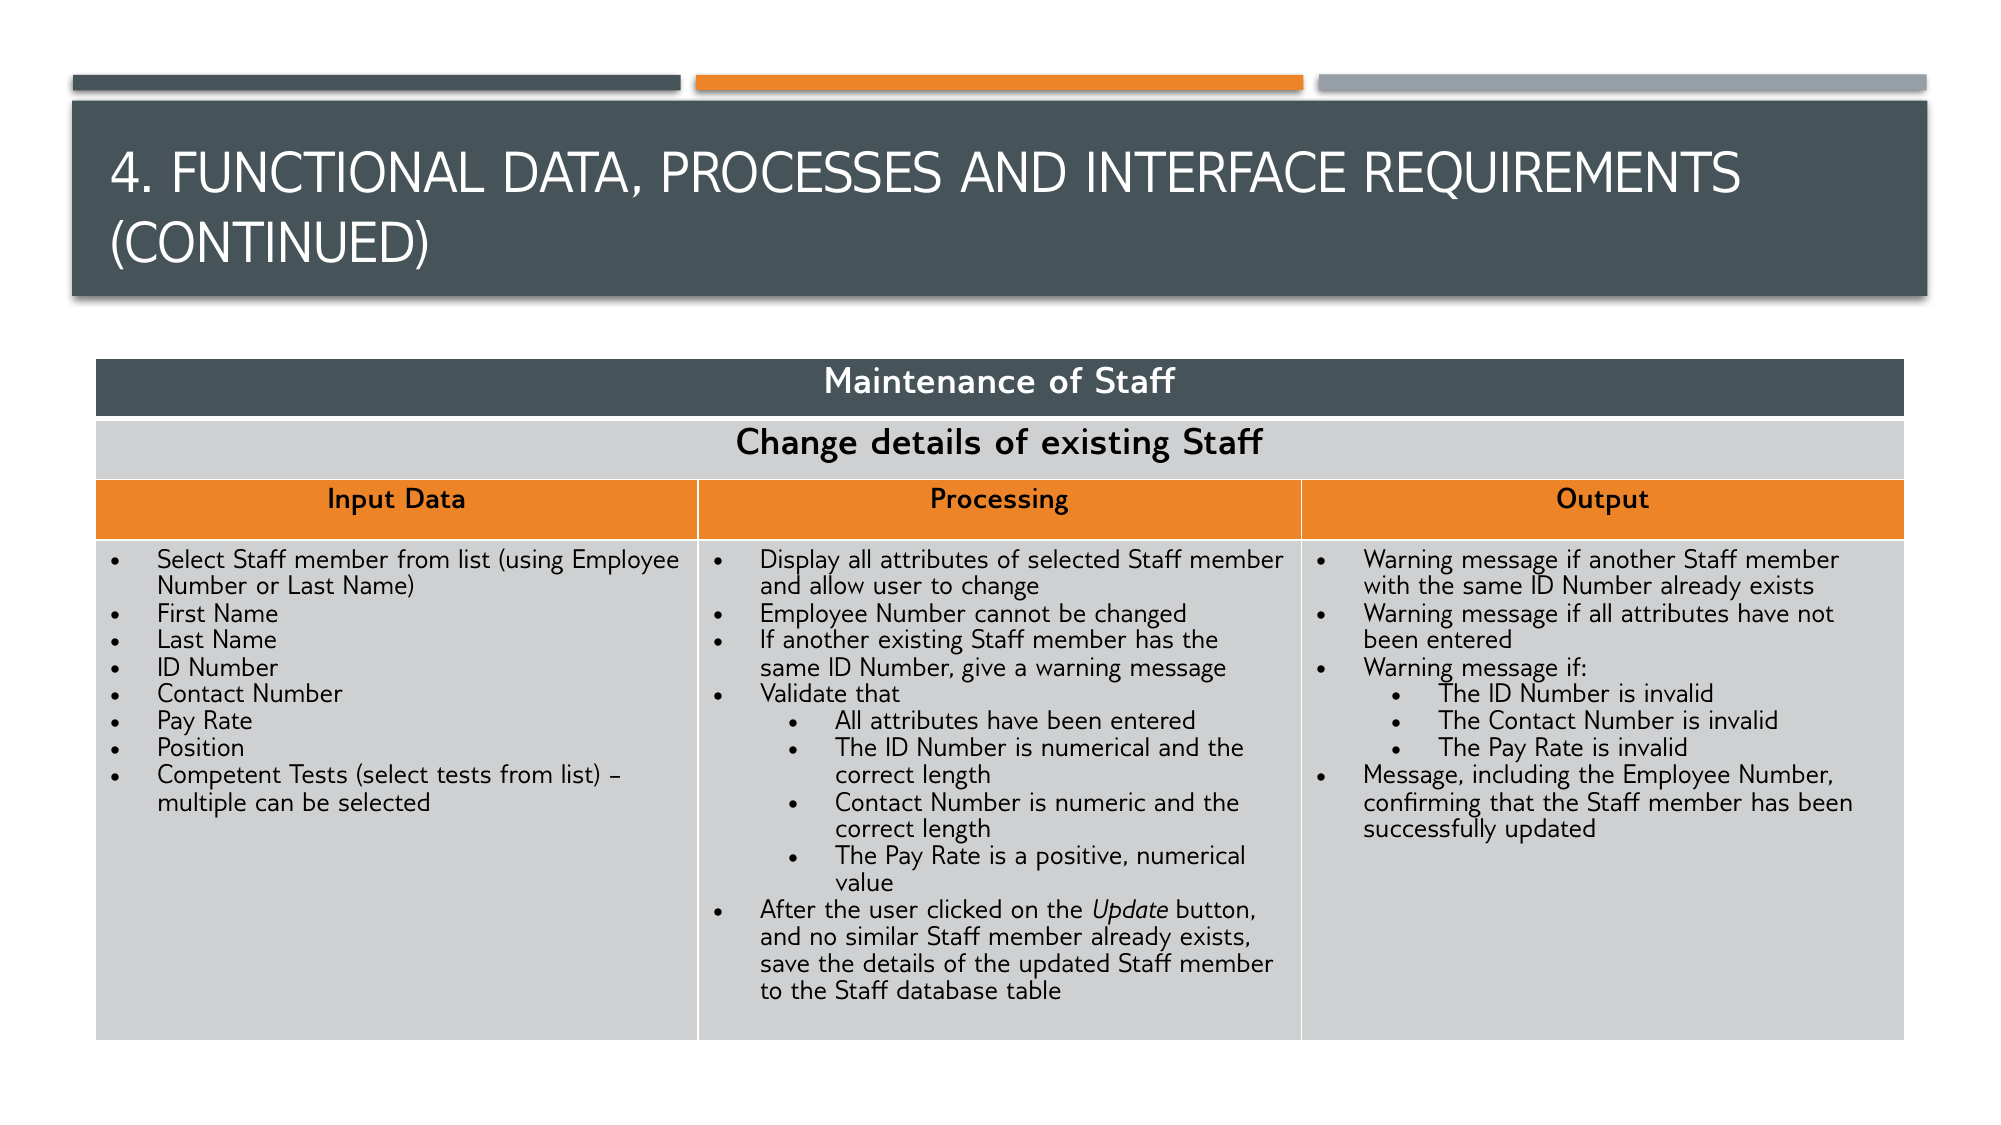

# 4. Functional data, processes and interface requirements (continued)
| Maintenance of Staff |  |  |
| --- | --- | --- |
| Change details of existing Staff |  |  |
| Input Data | Processing | Output |
| Select Staff member from list (using Employee Number or Last Name) First Name Last Name ID Number Contact Number Pay Rate Position Competent Tests (select tests from list) – multiple can be selected | Display all attributes of selected Staff member and allow user to change Employee Number cannot be changed If another existing Staff member has the same ID Number, give a warning message Validate that All attributes have been entered The ID Number is numerical and the correct length Contact Number is numeric and the correct length The Pay Rate is a positive, numerical value After the user clicked on the Update button, and no similar Staff member already exists, save the details of the updated Staff member to the Staff database table | Warning message if another Staff member with the same ID Number already exists Warning message if all attributes have not been entered Warning message if: The ID Number is invalid The Contact Number is invalid The Pay Rate is invalid Message, including the Employee Number, confirming that the Staff member has been successfully updated |